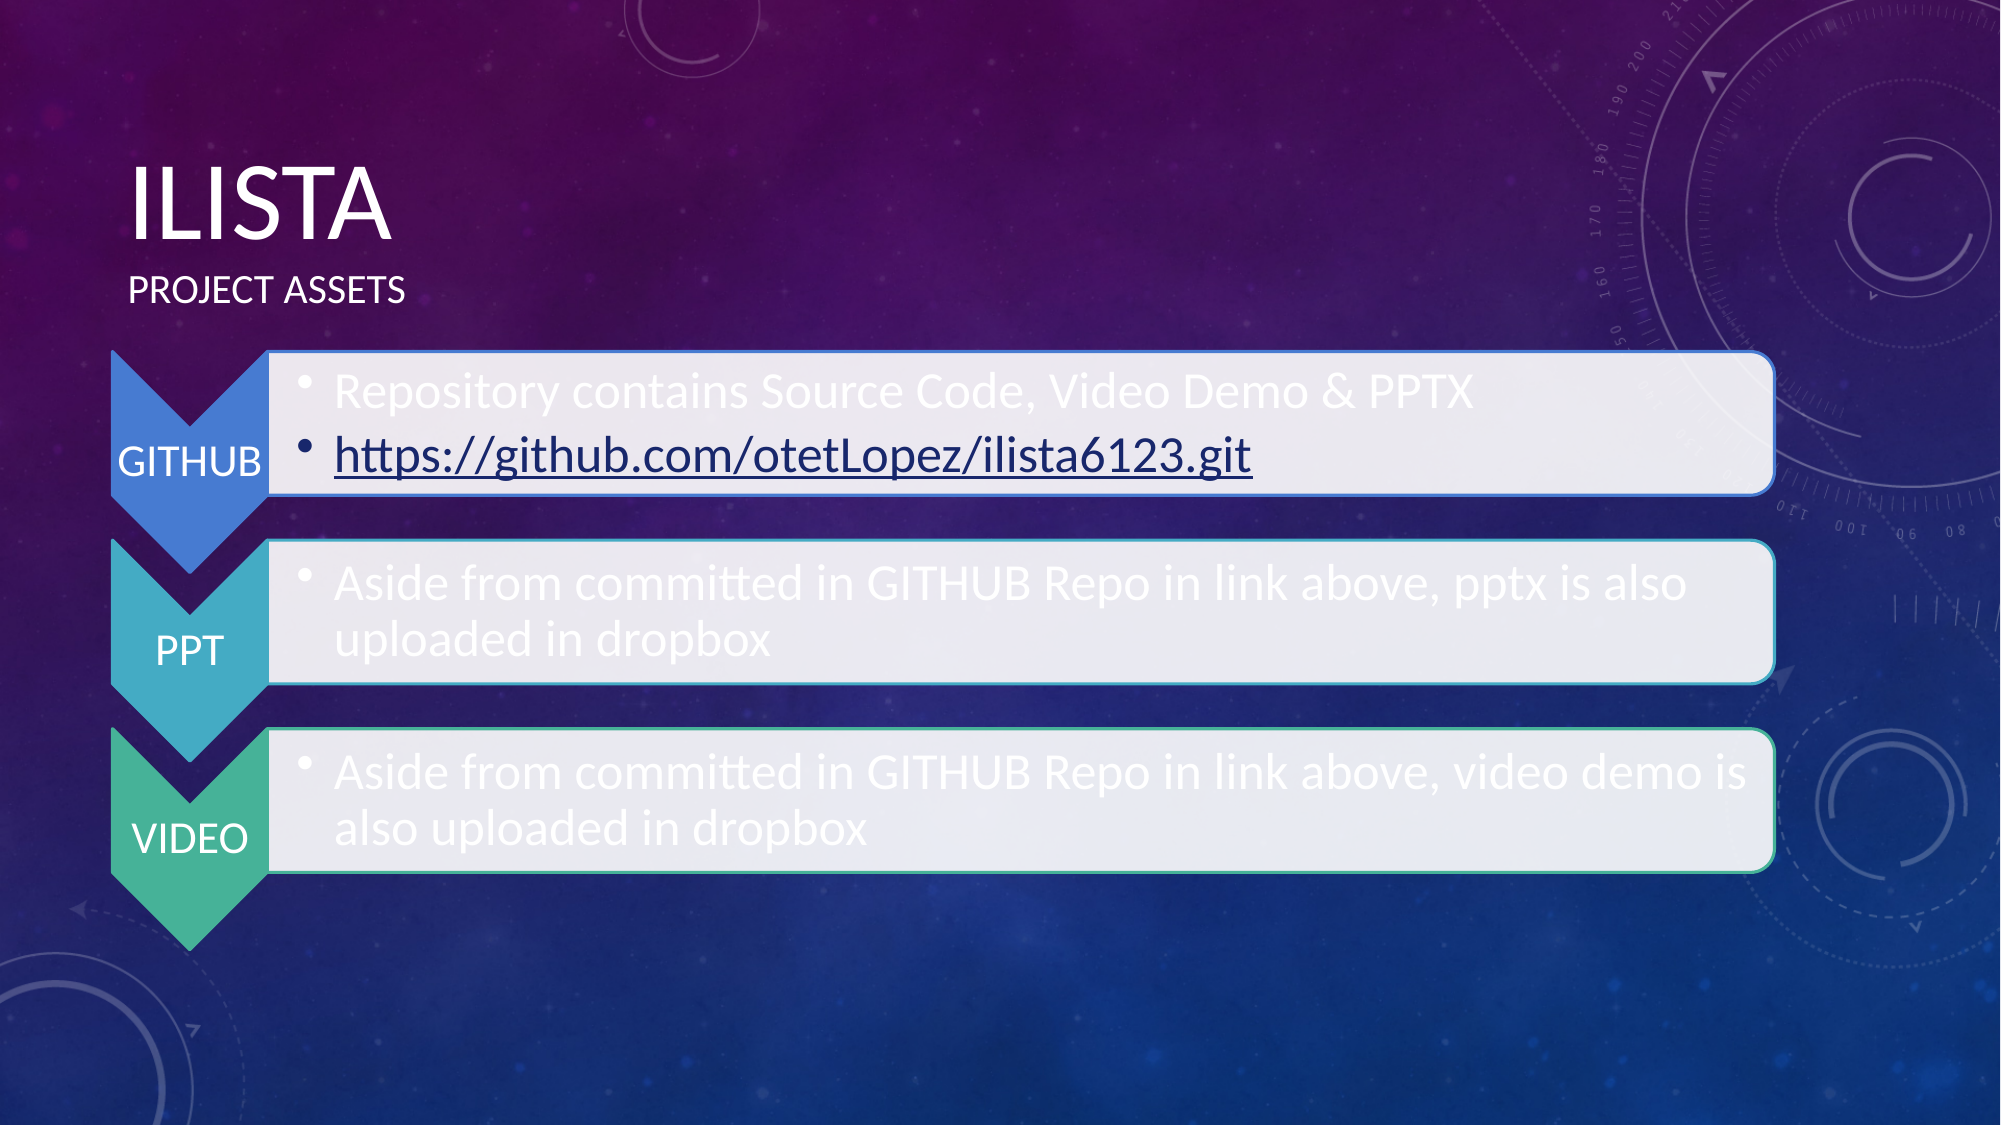

# ILISTA PROJECT ASSETS
GITHUB
Repository contains Source Code, Video Demo & PPTX
https://github.com/otetLopez/ilista6123.git
PPT
Aside from committed in GITHUB Repo in link above, pptx is also uploaded in dropbox
VIDEO
Aside from committed in GITHUB Repo in link above, video demo is also uploaded in dropbox
This Photo by Unknown Author is licensed under CC BY-SA
This Photo by Unknown Author is licensed under CC BY-SA